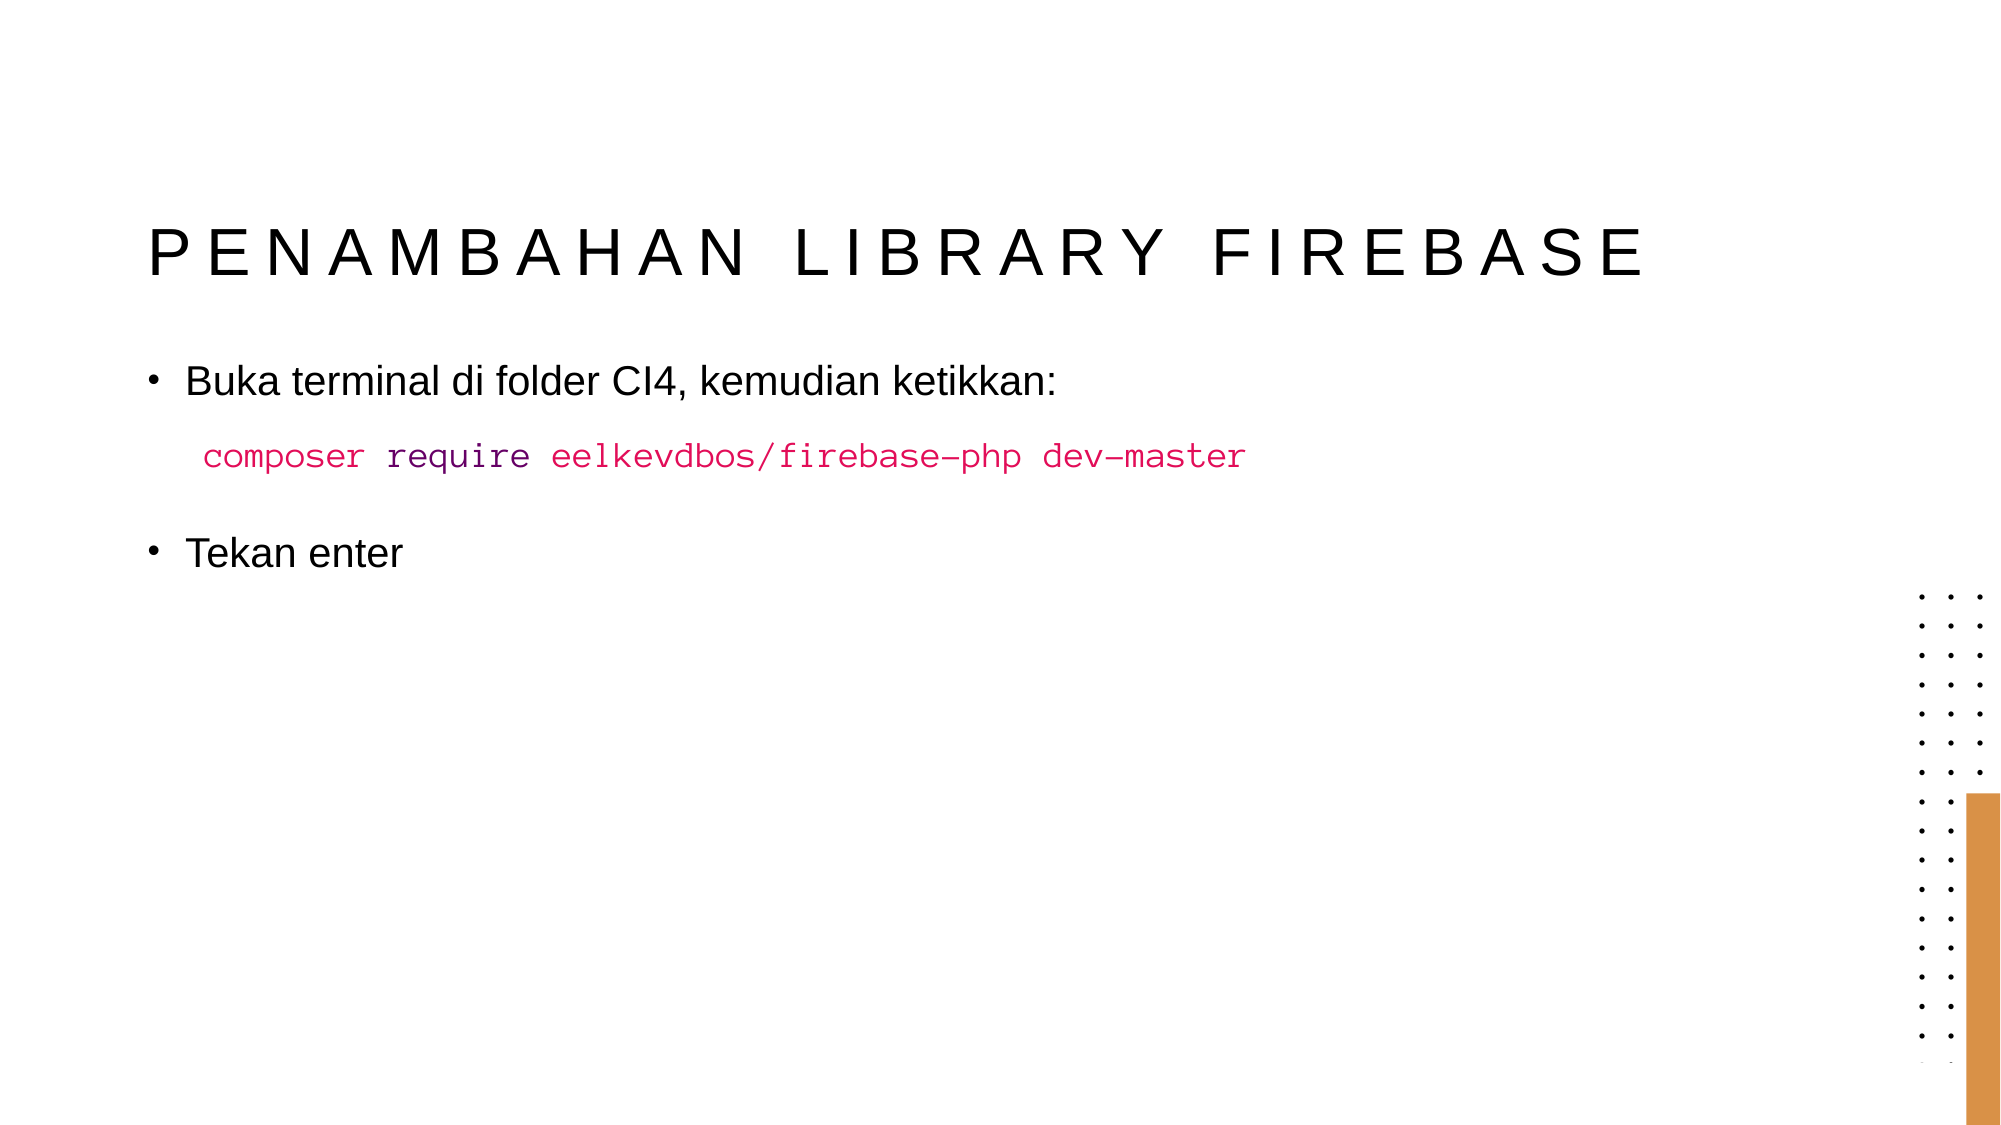

# Penambahan library firebase
Buka terminal di folder CI4, kemudian ketikkan:

Tekan enter
composer require eelkevdbos/firebase-php dev-master